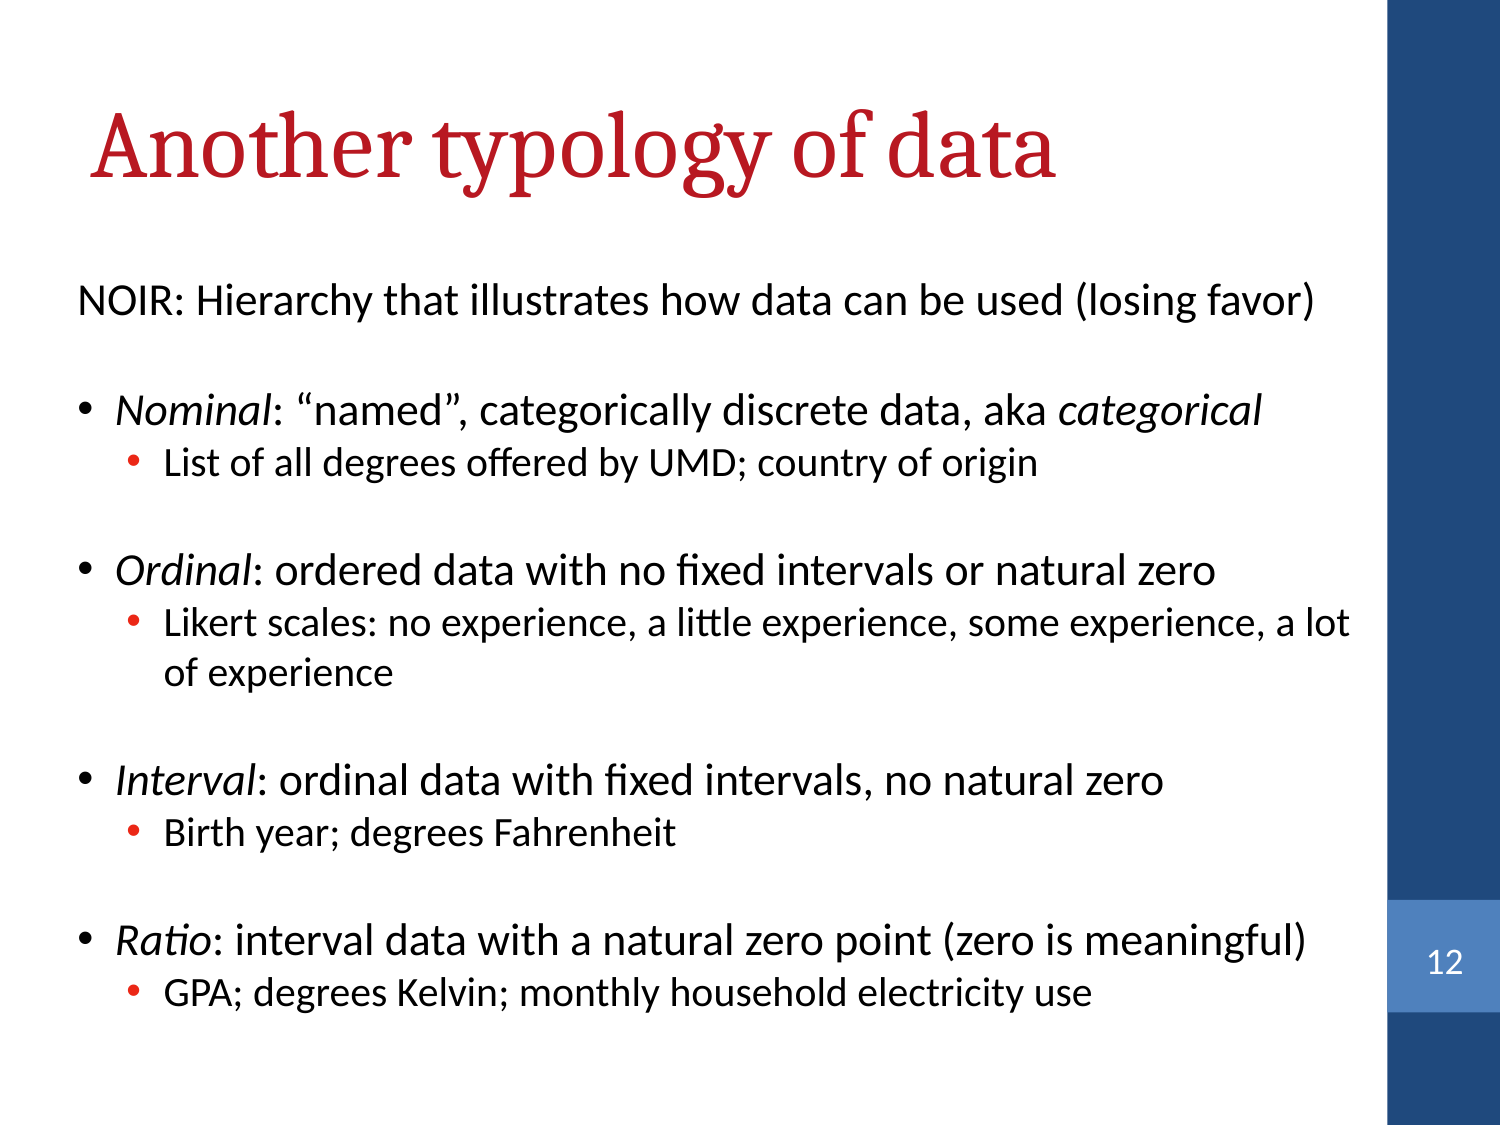

Another typology of data
NOIR: Hierarchy that illustrates how data can be used (losing favor)

Nominal: “named”, categorically discrete data, aka categorical
List of all degrees offered by UMD; country of origin

Ordinal: ordered data with no fixed intervals or natural zero
Likert scales: no experience, a little experience, some experience, a lot of experience

Interval: ordinal data with fixed intervals, no natural zero
Birth year; degrees Fahrenheit

Ratio: interval data with a natural zero point (zero is meaningful)
GPA; degrees Kelvin; monthly household electricity use
12